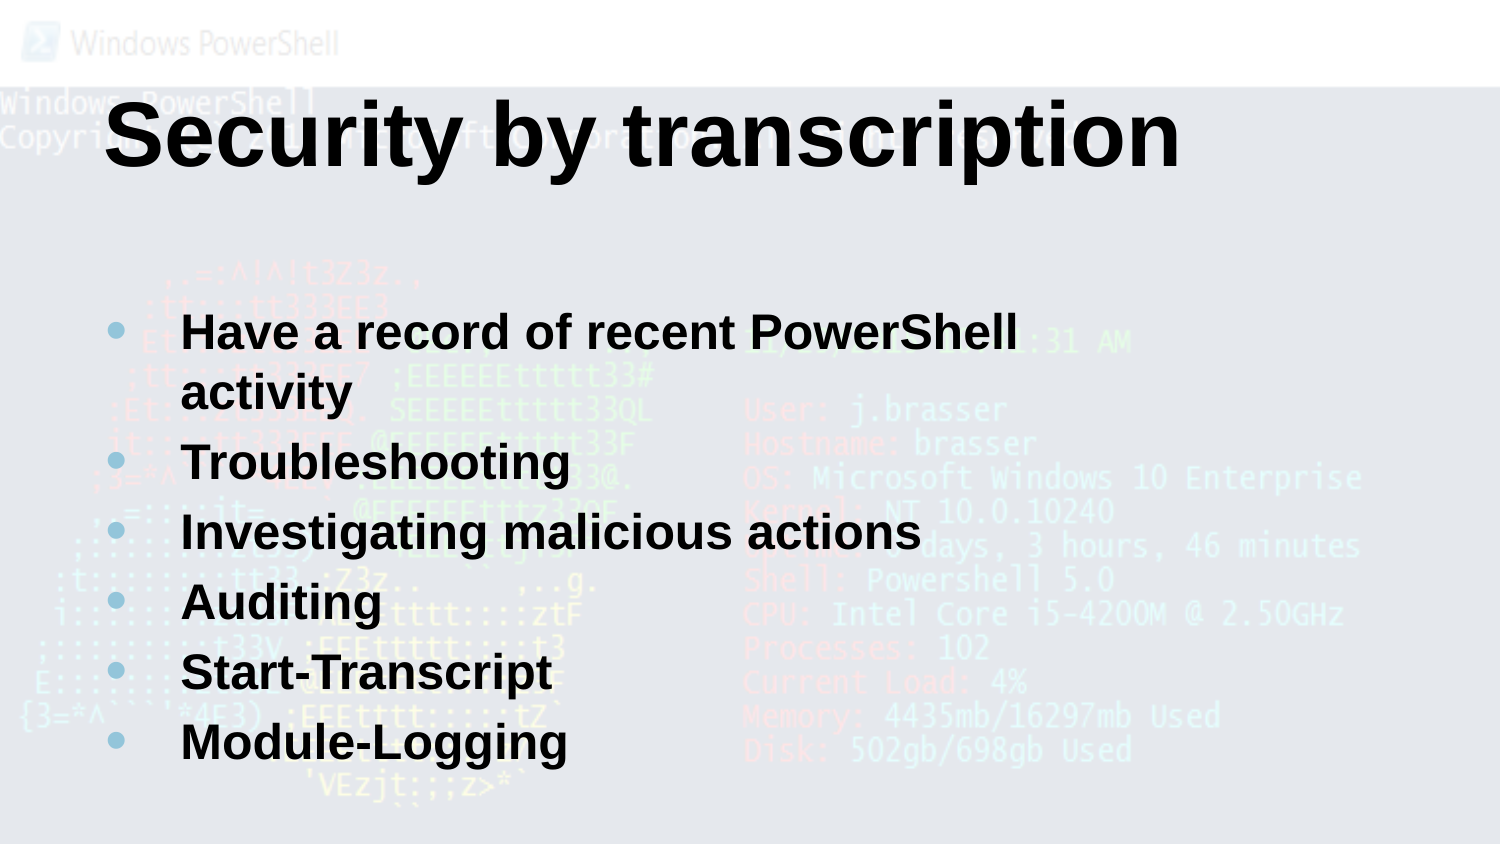

# Security by transcription

Have a record of recent PowerShell activity
Troubleshooting
Investigating malicious actions
Auditing
Start-Transcript
Module-Logging